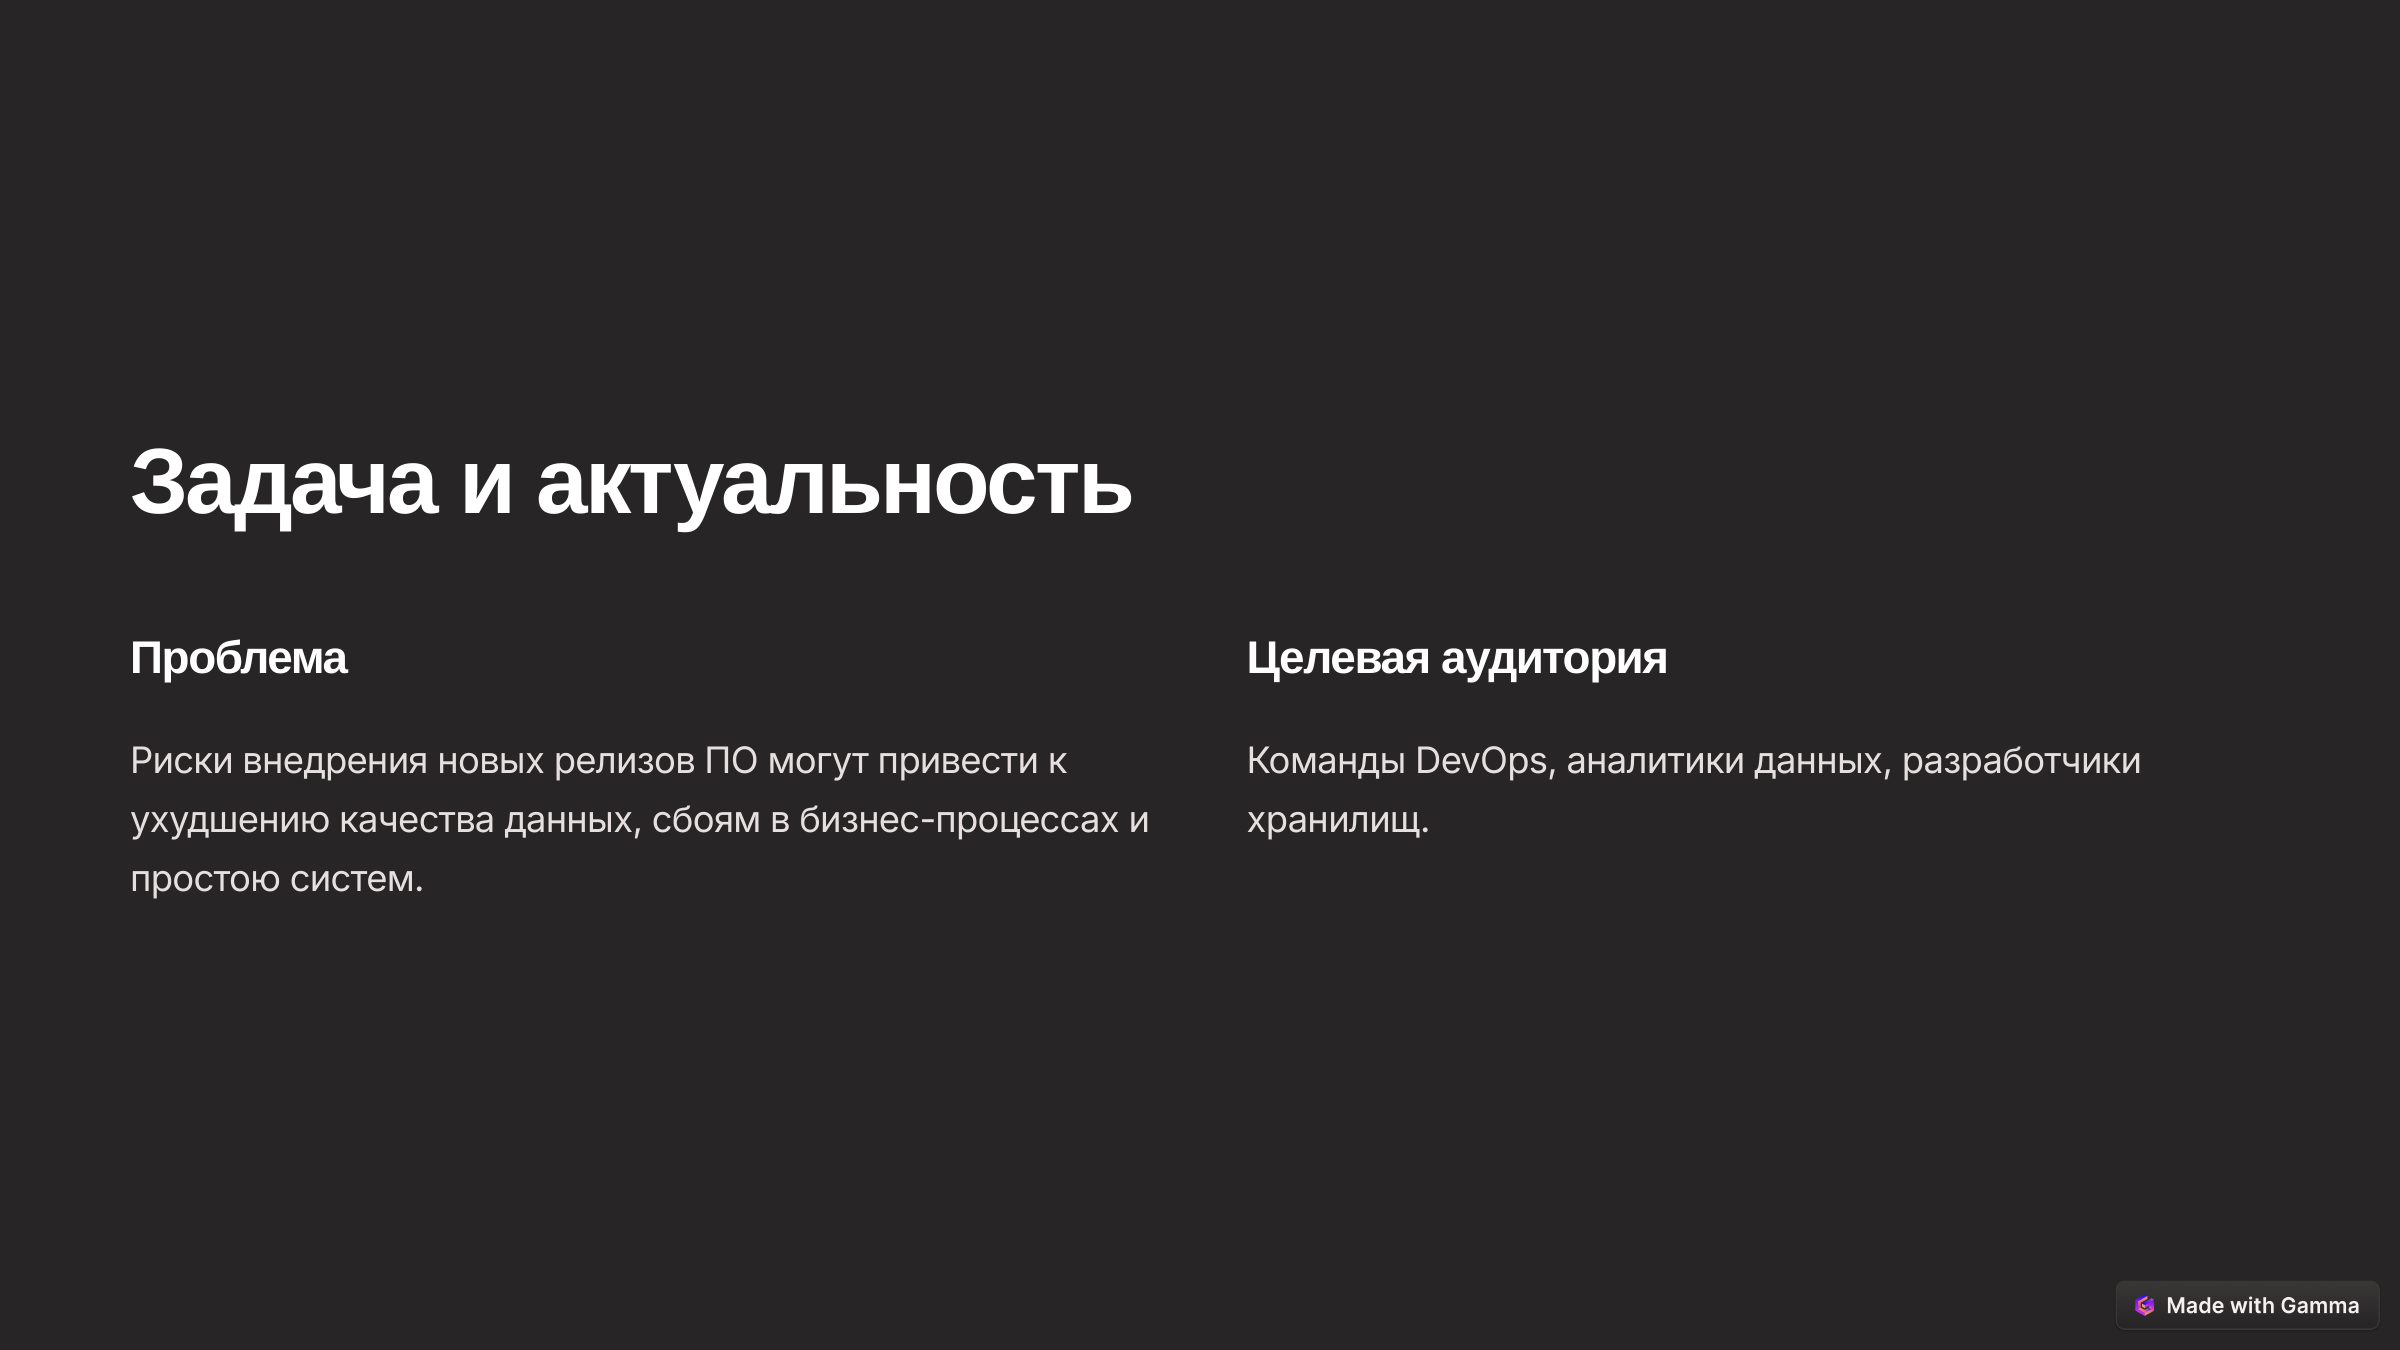

Задача и актуальность
Проблема
Целевая аудитория
Риски внедрения новых релизов ПО могут привести к ухудшению качества данных, сбоям в бизнес-процессах и простою систем.
Команды DevOps, аналитики данных, разработчики хранилищ.